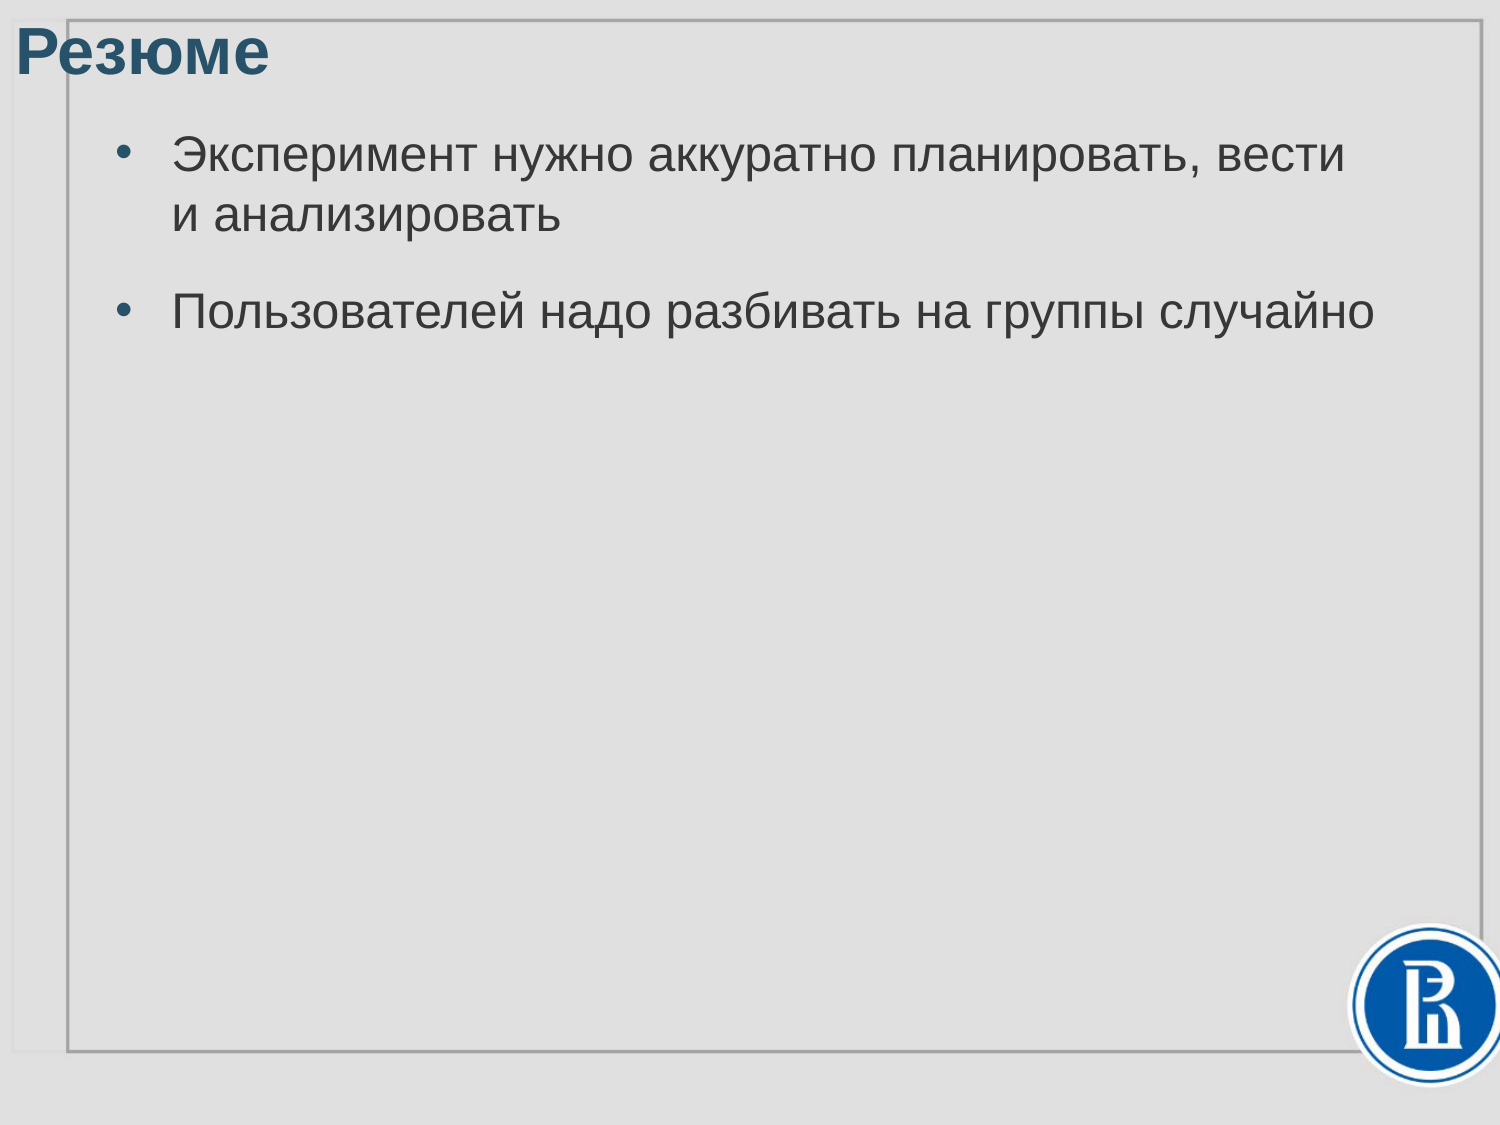

# Резюме

Эксперимент нужно аккуратно планировать, вести
и анализировать
Пользователей надо разбивать на группы случайно